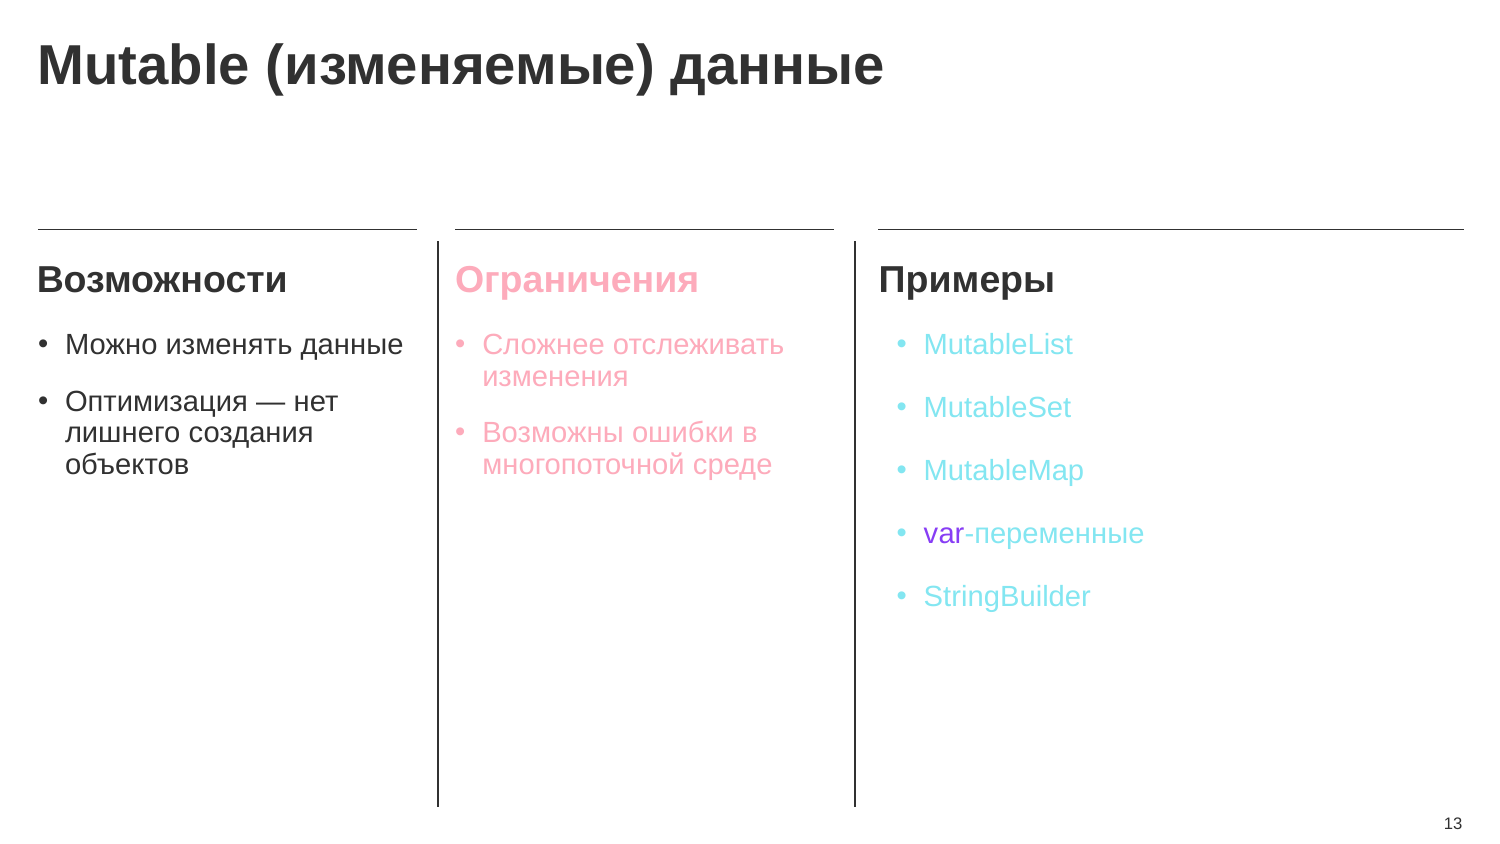

# Mutable (изменяемые) данные
Ограничения
Возможности
Примеры
Можно изменять данные
Оптимизация — нет лишнего создания объектов
Сложнее отслеживать изменения
Возможны ошибки в многопоточной среде
MutableList

MutableSet

MutableMap

var-переменные

StringBuilder

13